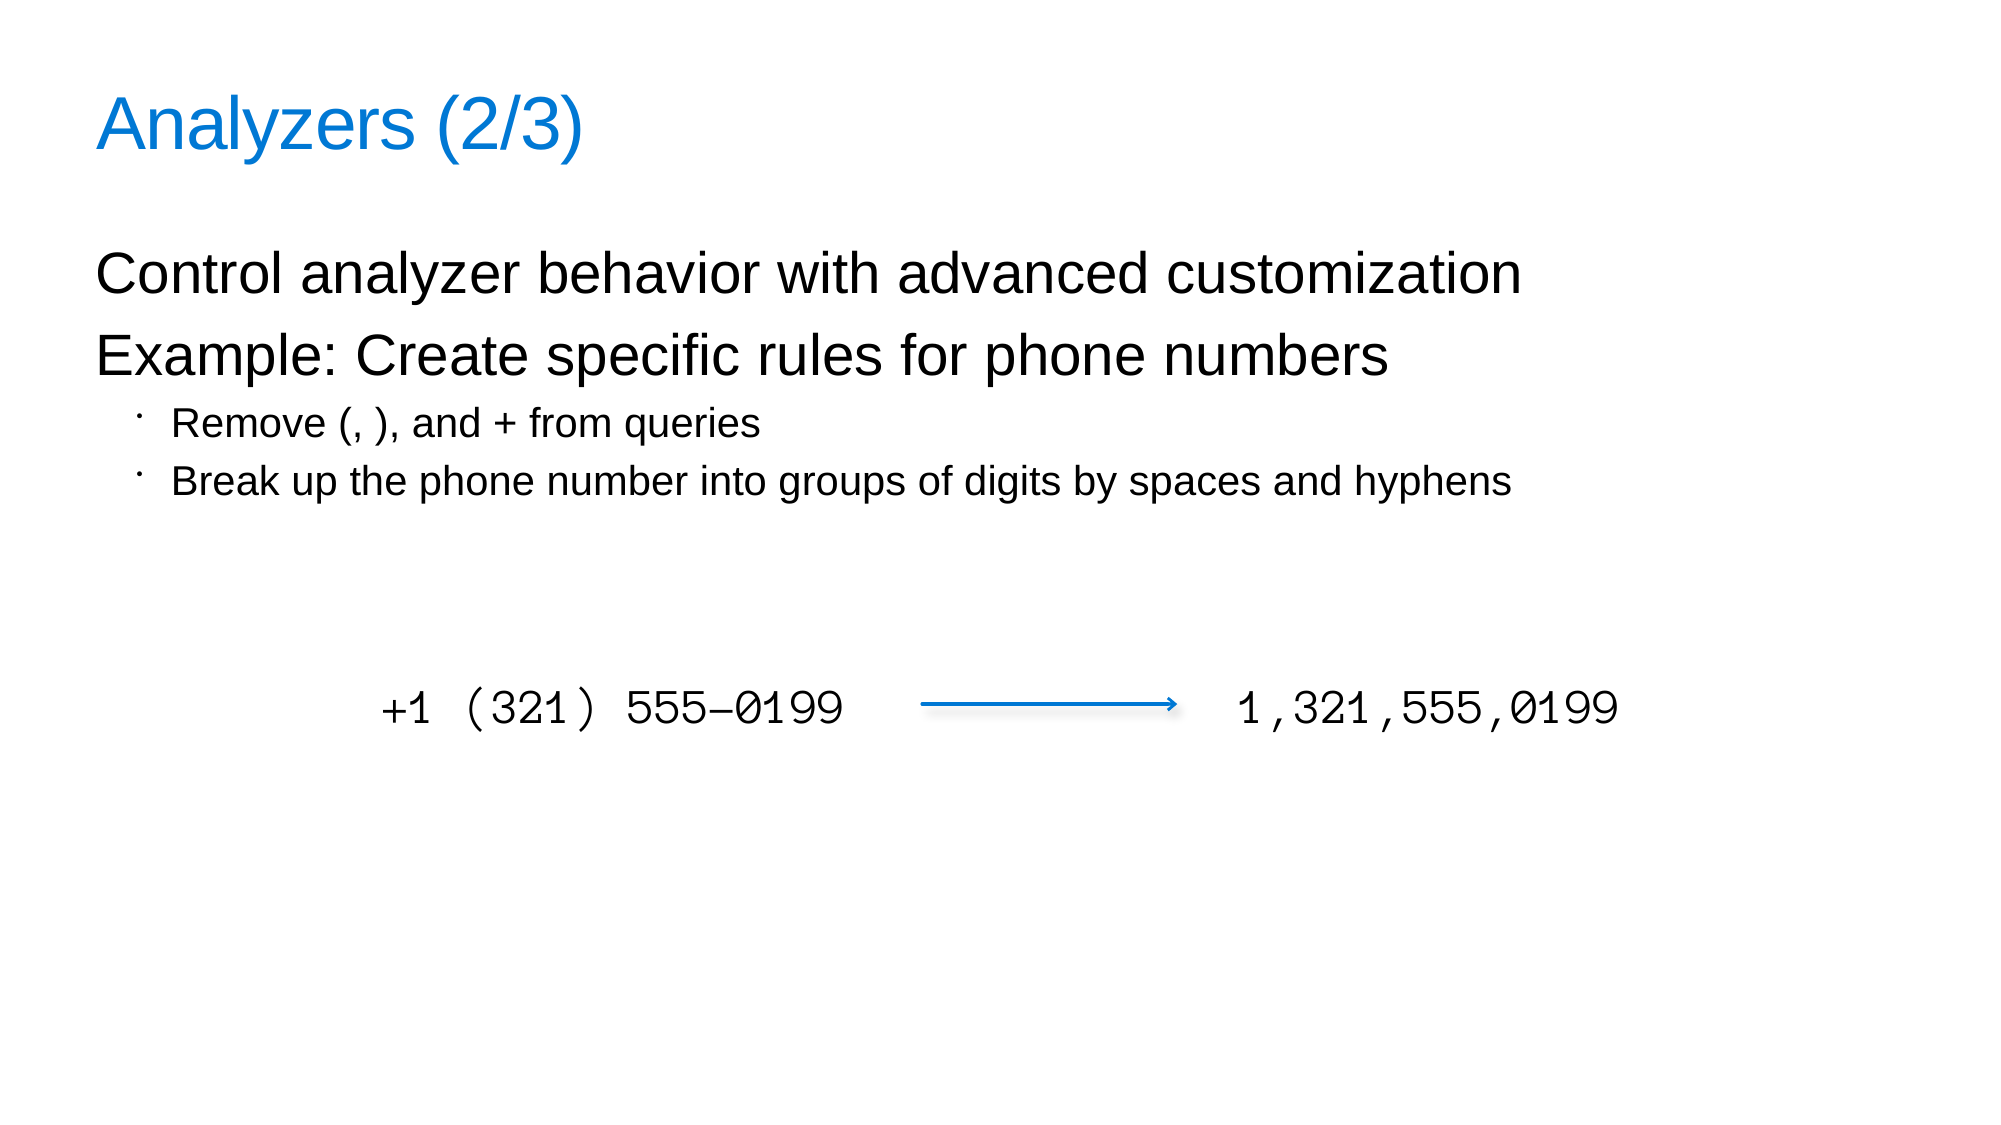

# Analyzers (2/3)
Control analyzer behavior with advanced customization
Example: Create specific rules for phone numbers
Remove (, ), and + from queries
Break up the phone number into groups of digits by spaces and hyphens

1,321,555,0199
+1 (321) 555-0199